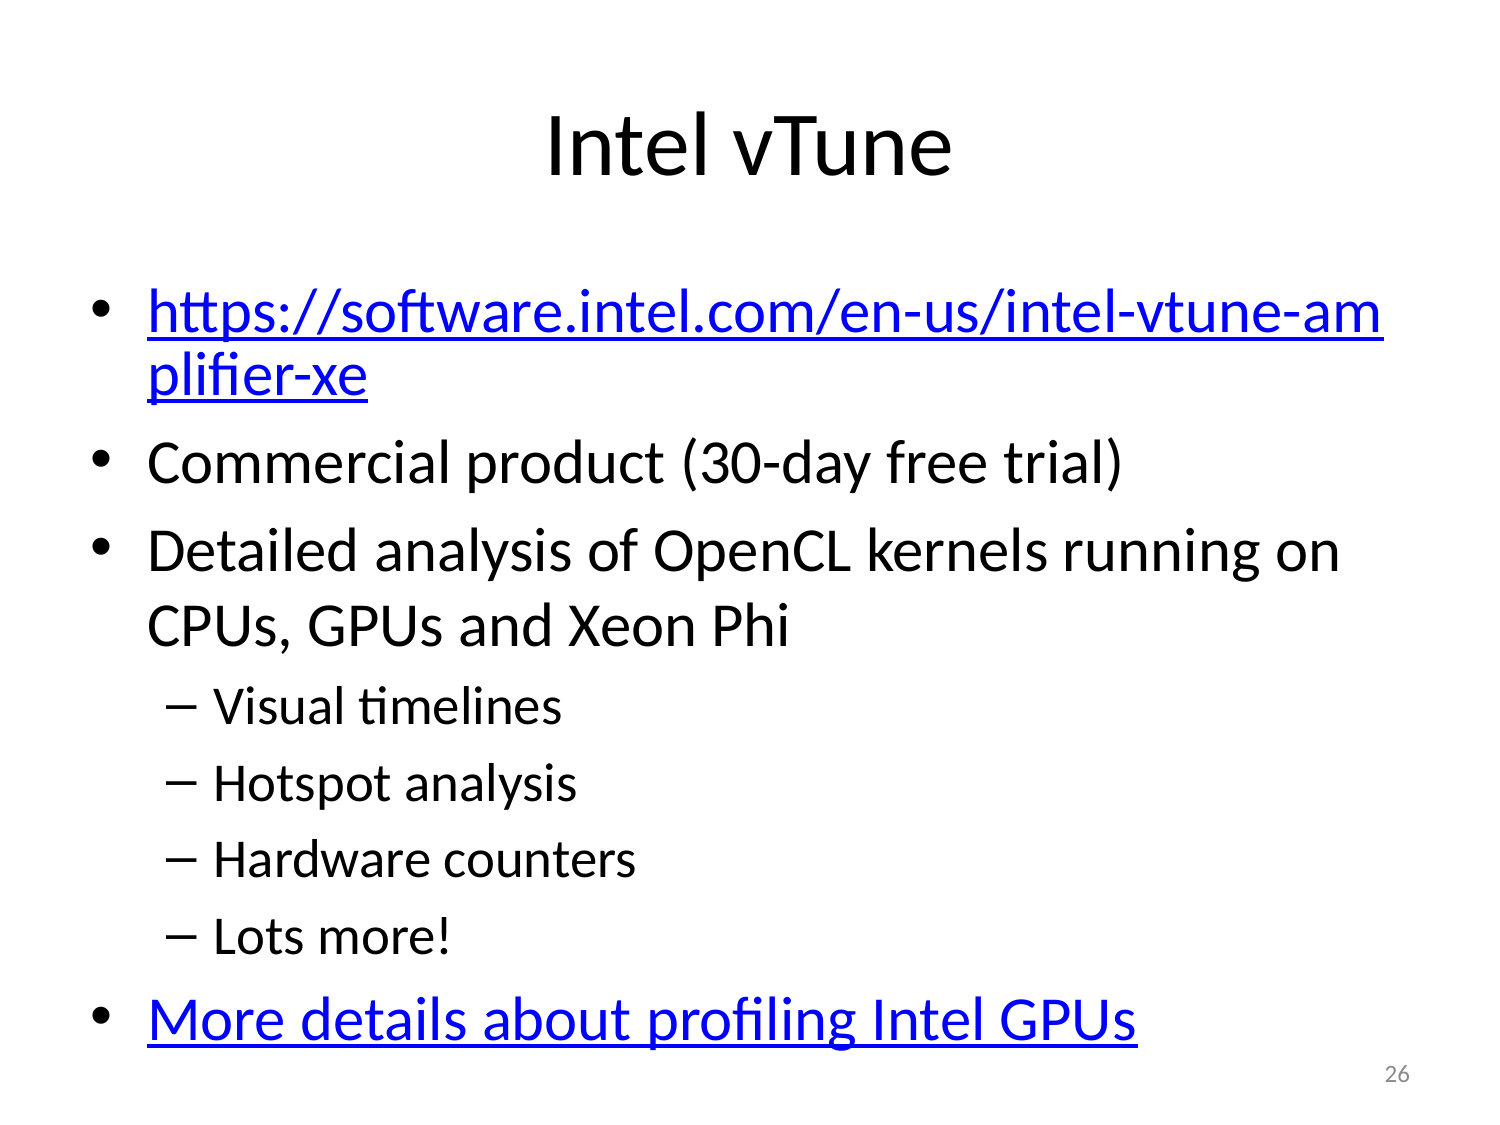

# Intel vTune
https://software.intel.com/en-us/intel-vtune-amplifier-xe
Commercial product (30-day free trial)
Detailed analysis of OpenCL kernels running on CPUs, GPUs and Xeon Phi
Visual timelines
Hotspot analysis
Hardware counters
Lots more!
More details about profiling Intel GPUs
26